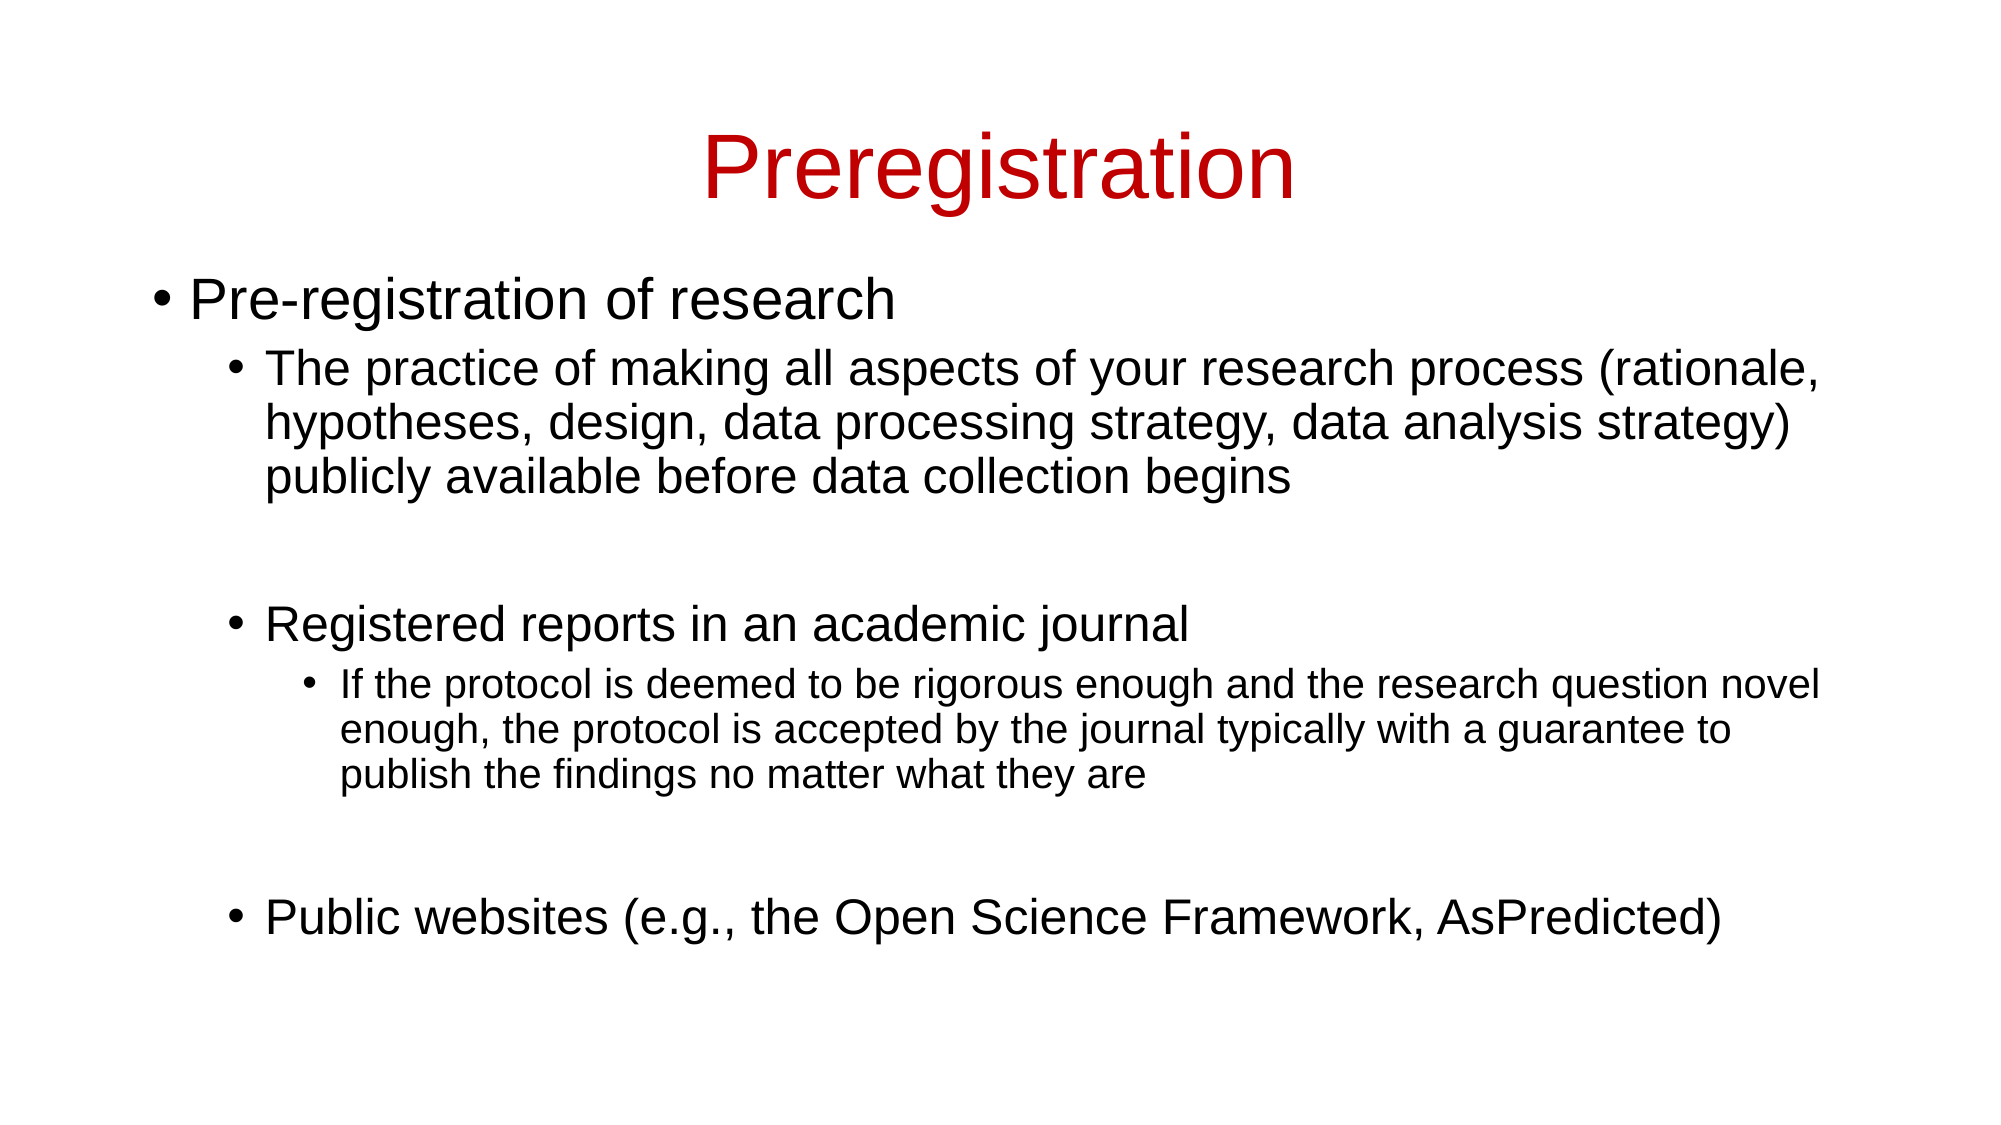

# Preregistration
Pre-registration of research
The practice of making all aspects of your research process (rationale, hypotheses, design, data processing strategy, data analysis strategy) publicly available before data collection begins

Registered reports in an academic journal
If the protocol is deemed to be rigorous enough and the research question novel enough, the protocol is accepted by the journal typically with a guarantee to publish the findings no matter what they are

Public websites (e.g., the Open Science Framework, AsPredicted)